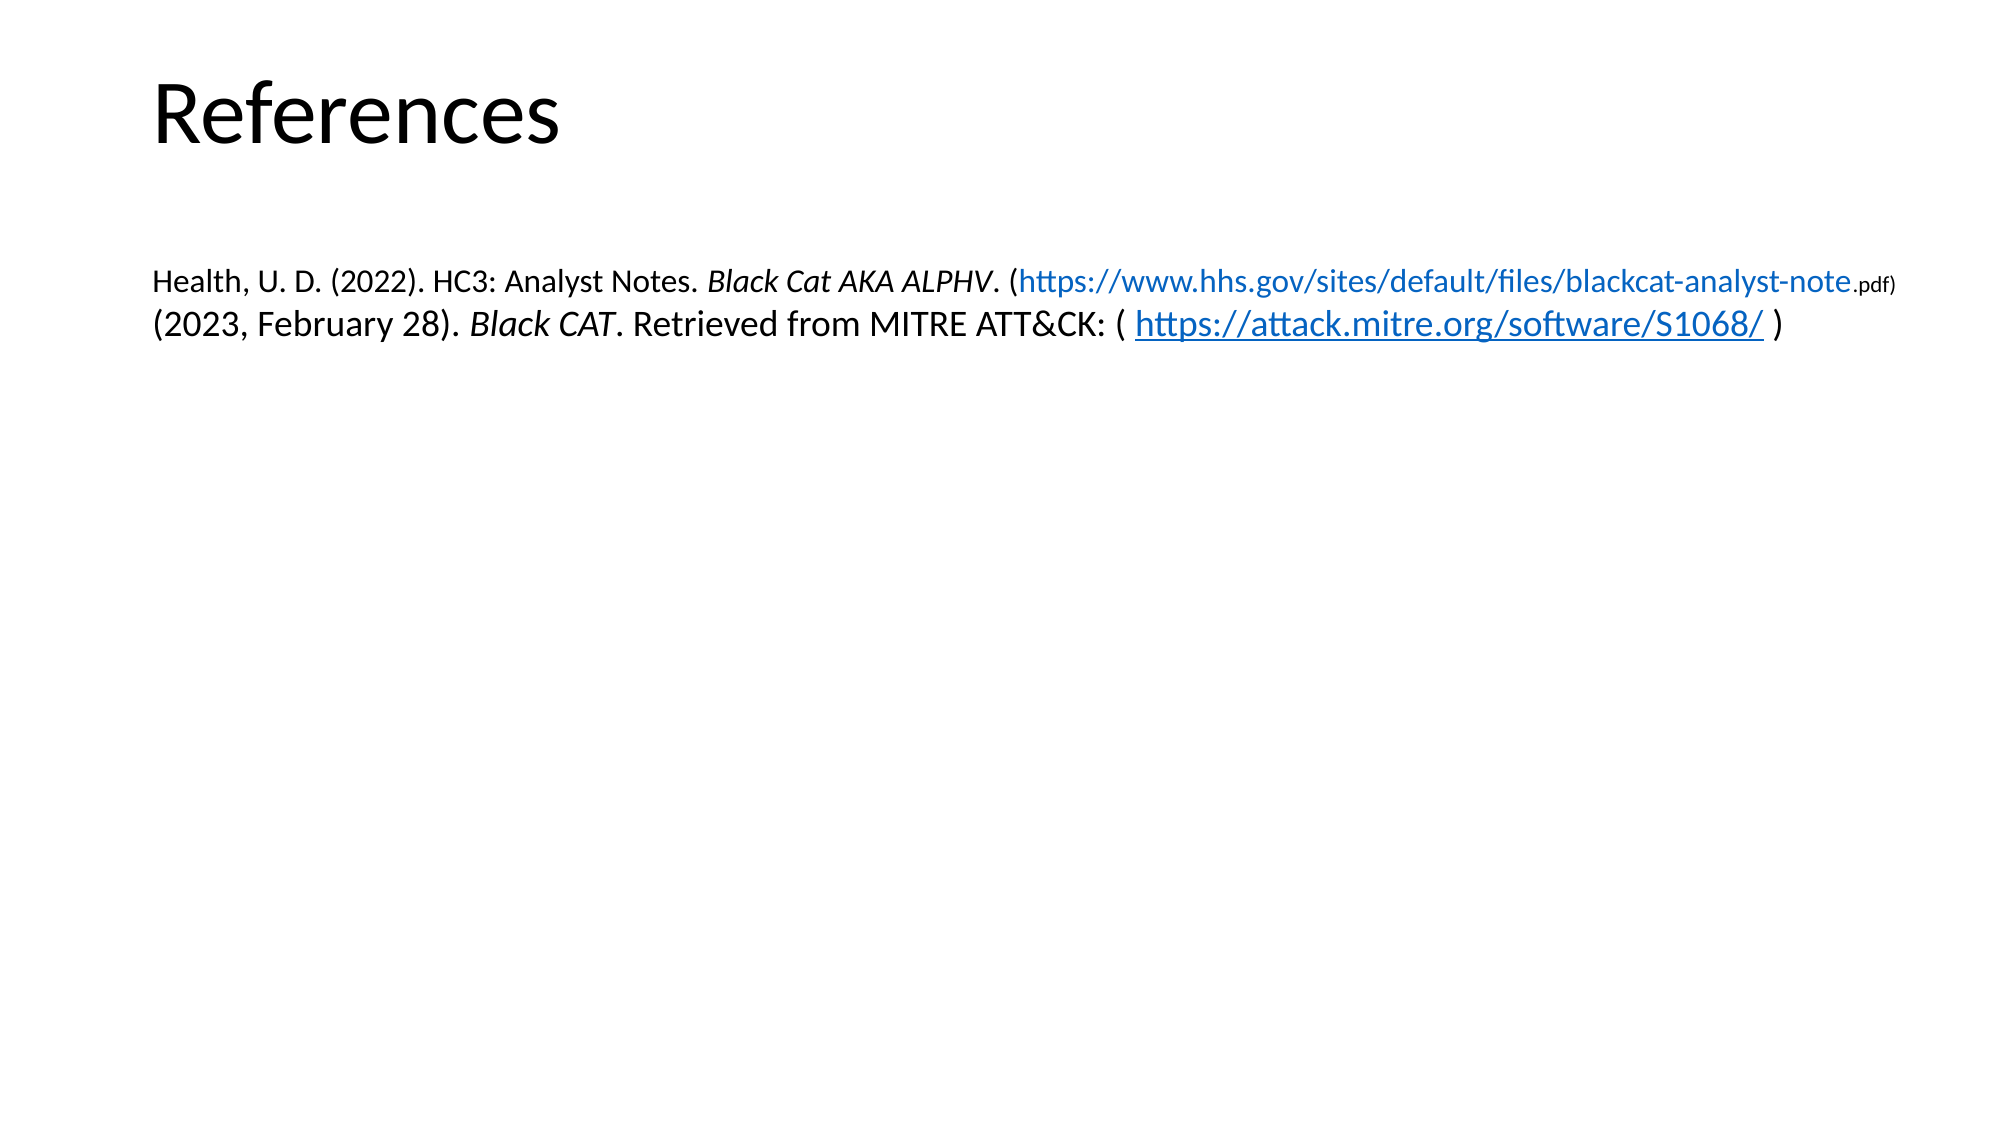

# References
Health, U. D. (2022). HC3: Analyst Notes. Black Cat AKA ALPHV. (https://www.hhs.gov/sites/default/files/blackcat-analyst-note.pdf)
(2023, February 28). Black CAT. Retrieved from MITRE ATT&CK: ( https://attack.mitre.org/software/S1068/ )